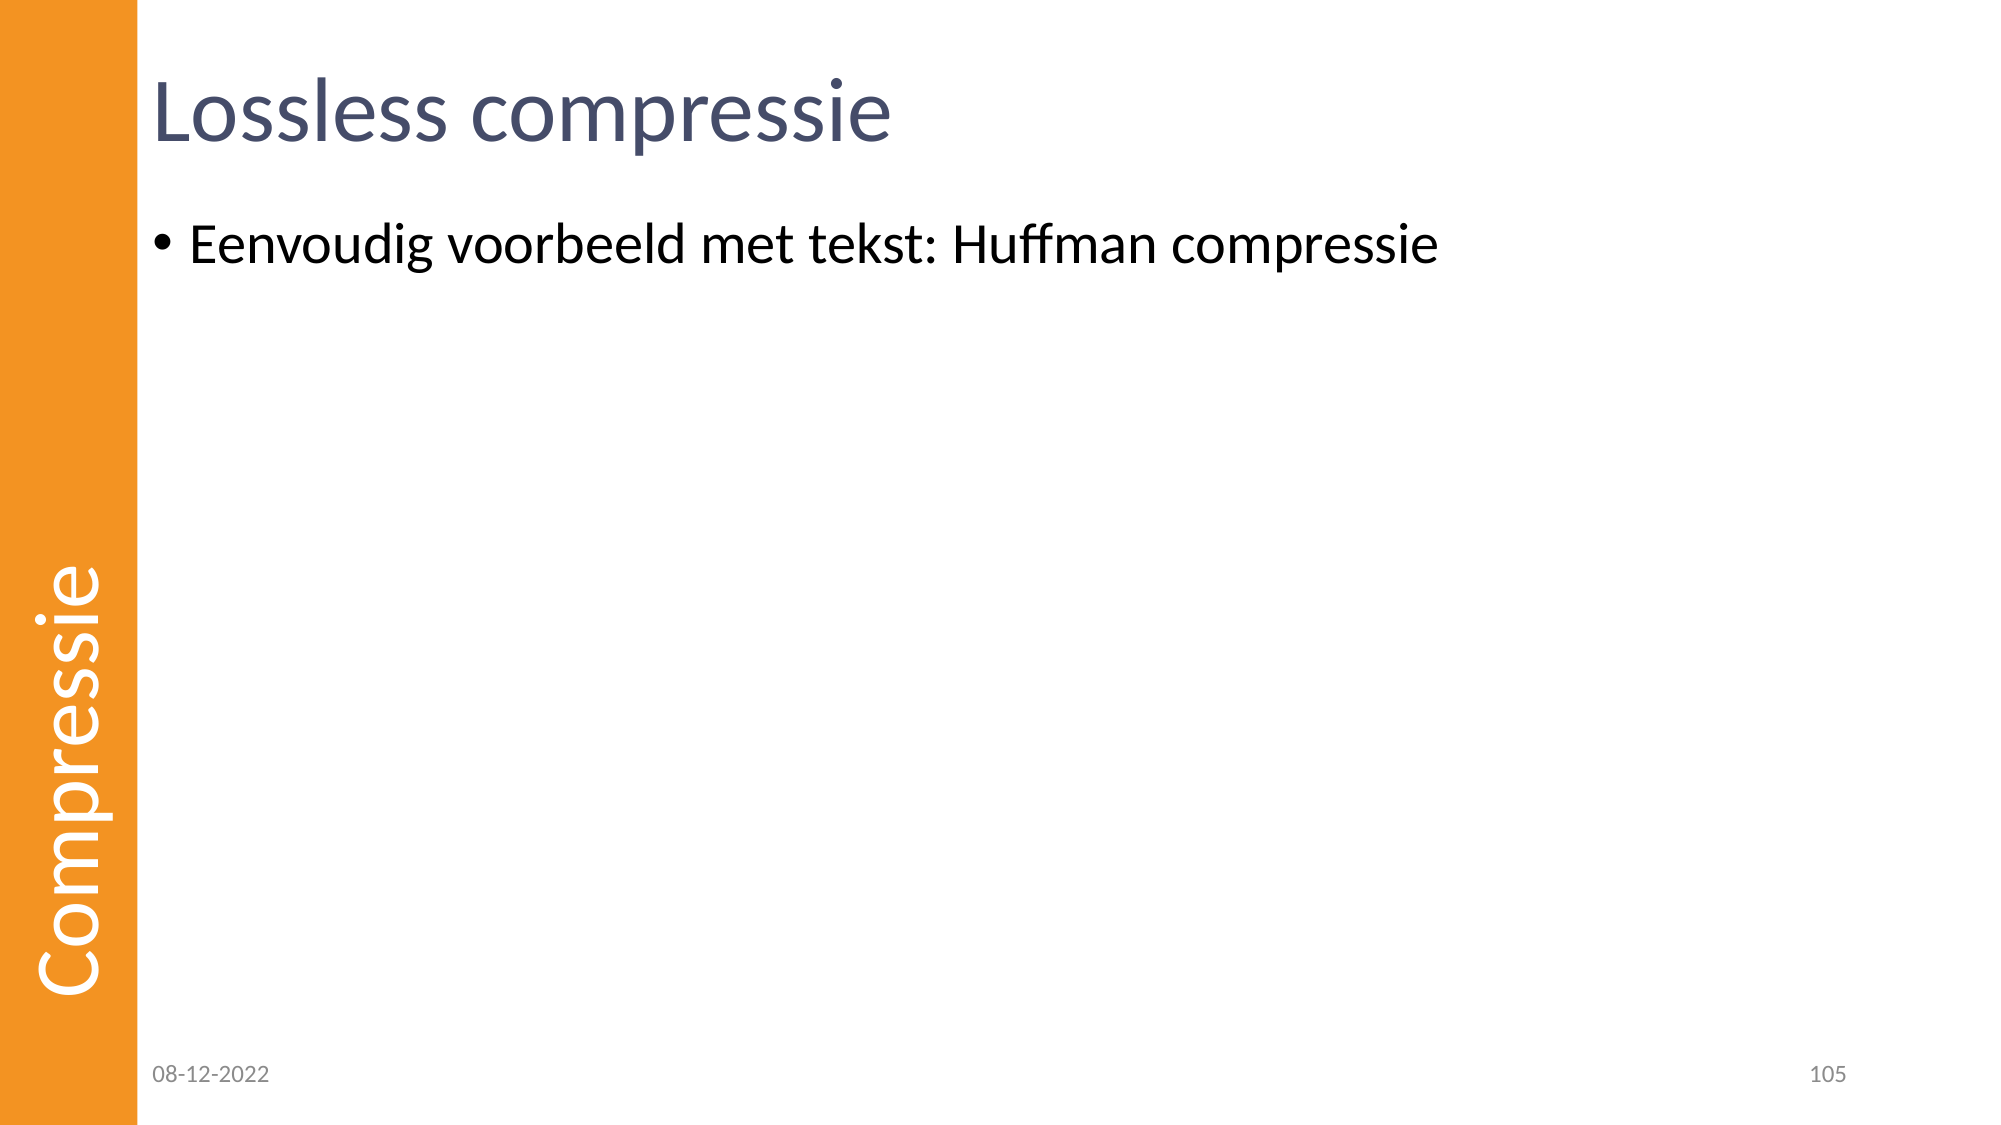

# Lossless compressie
Eenvoudig voorbeeld met tekst: Huffman compressie
Compressie
08-12-2022

105